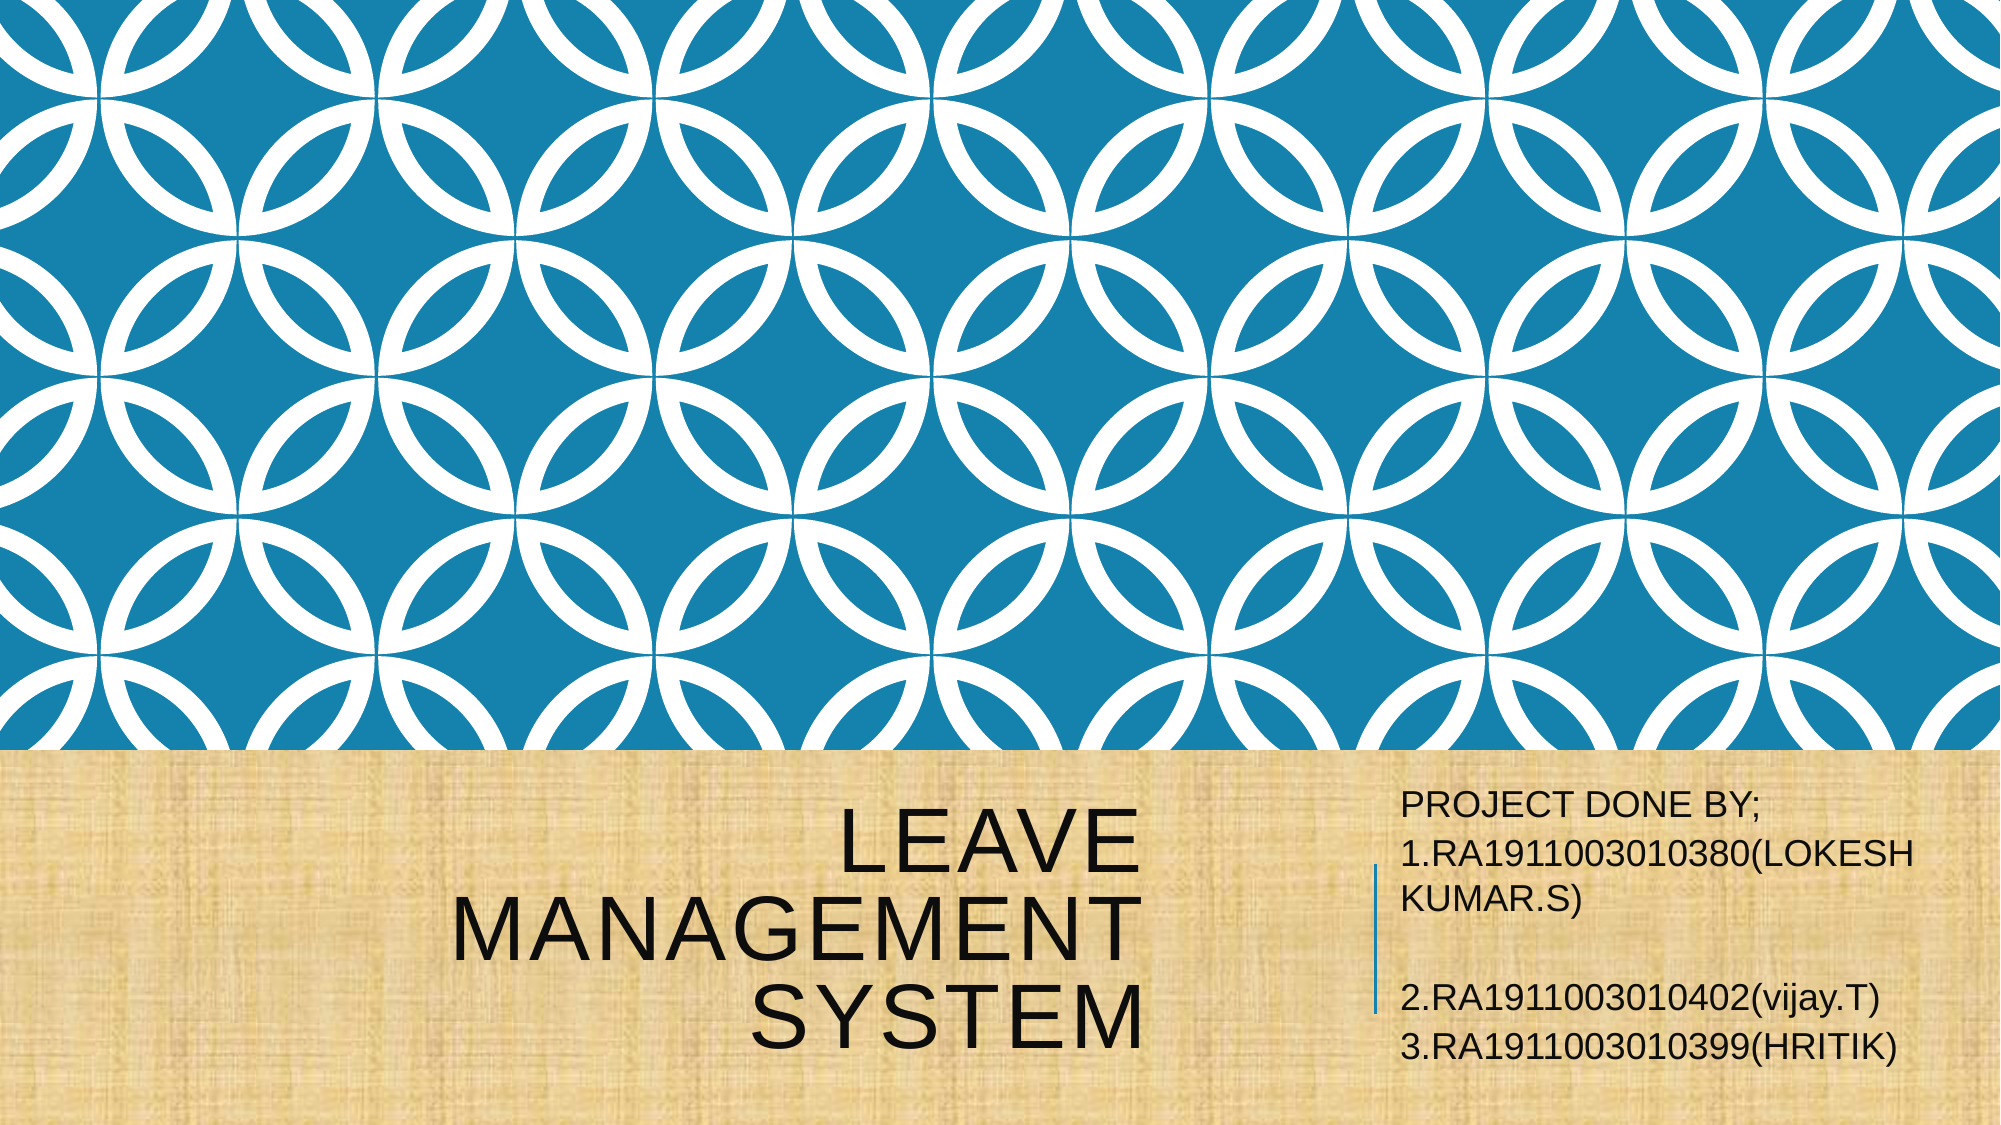

PROJECT DONE BY;
1.RA1911003010380(LOKESH KUMAR.S)

2.RA1911003010402(vijay.T)
3.RA1911003010399(HRITIK)
# LEAVE MANAGEMENT SYSTEM